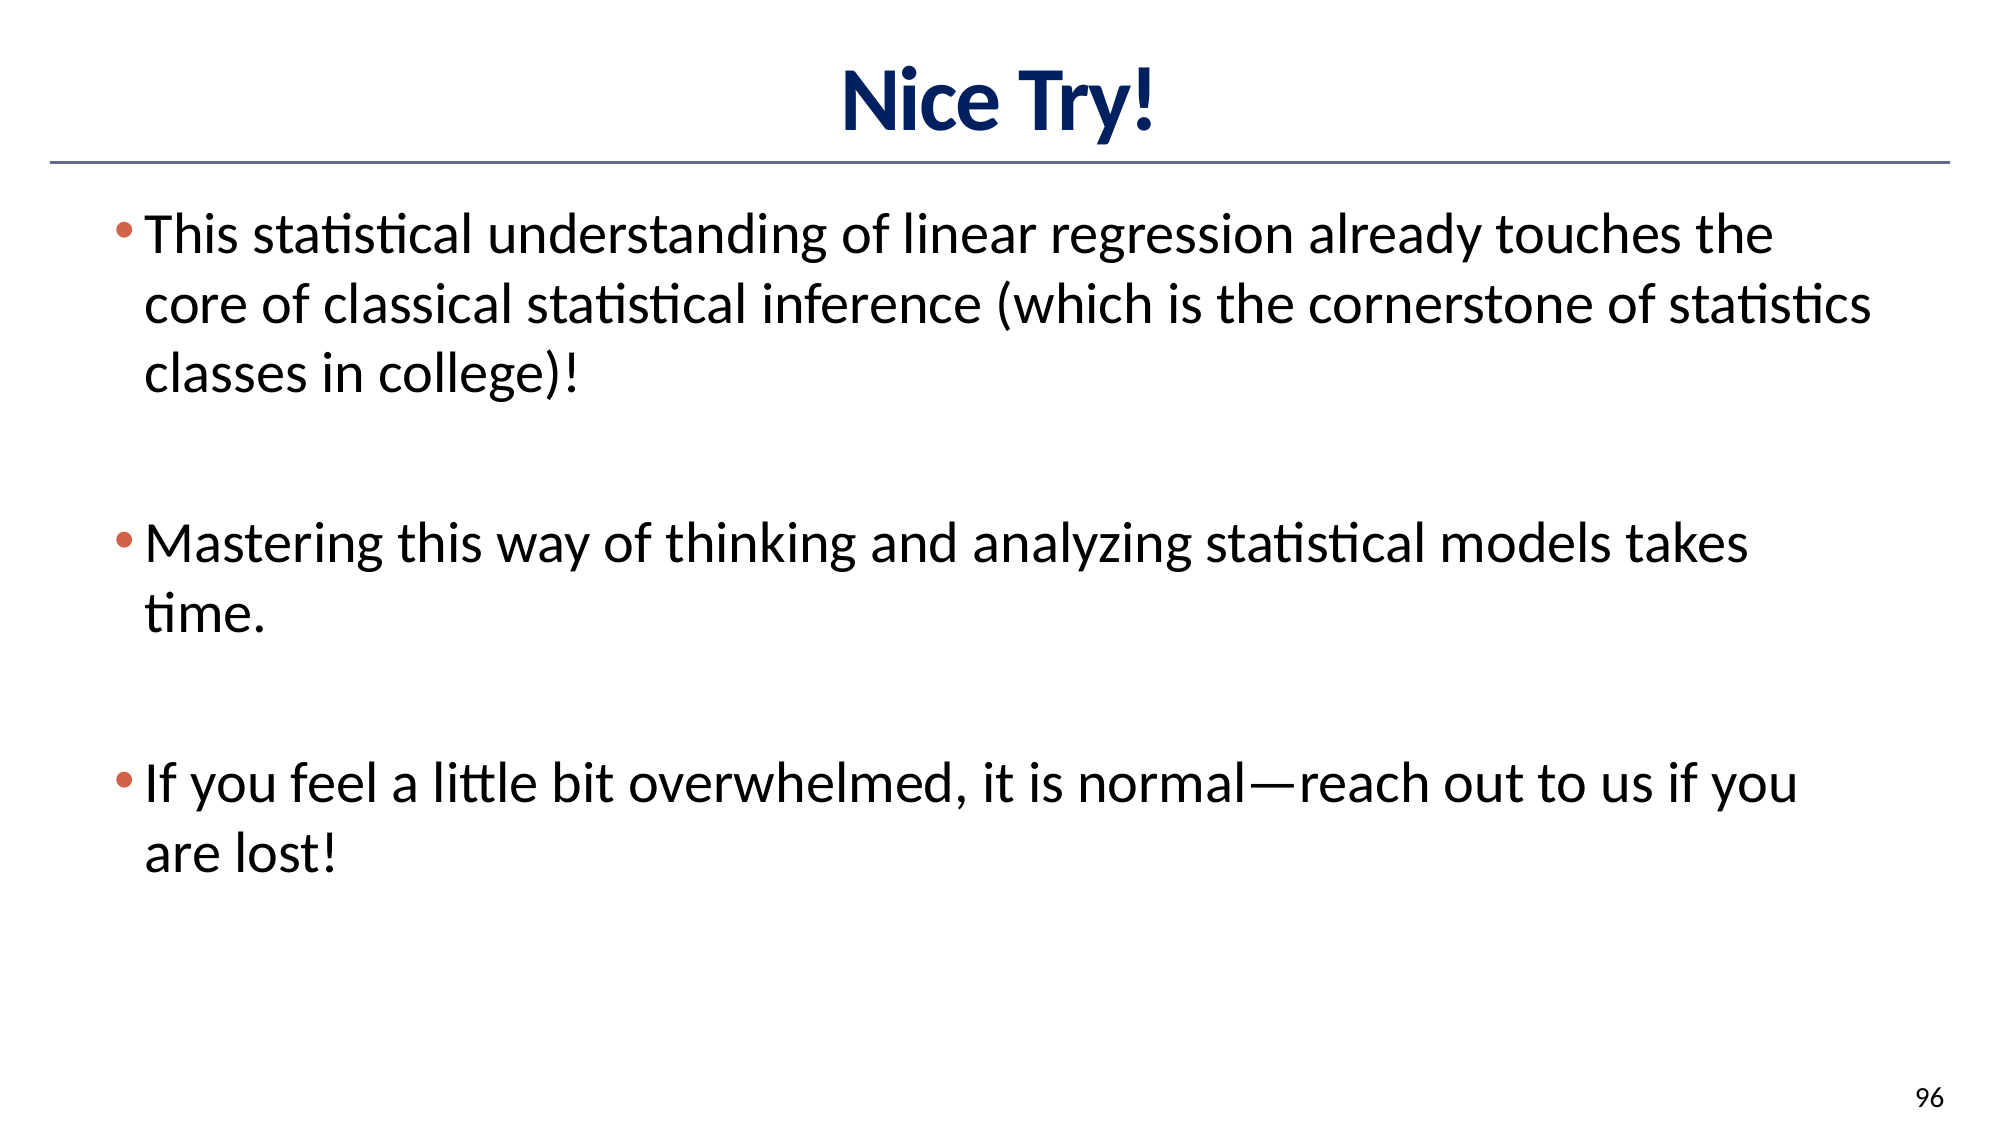

# Nice Try!
This statistical understanding of linear regression already touches the core of classical statistical inference (which is the cornerstone of statistics classes in college)!

Mastering this way of thinking and analyzing statistical models takes time.

If you feel a little bit overwhelmed, it is normal—reach out to us if you are lost!

96